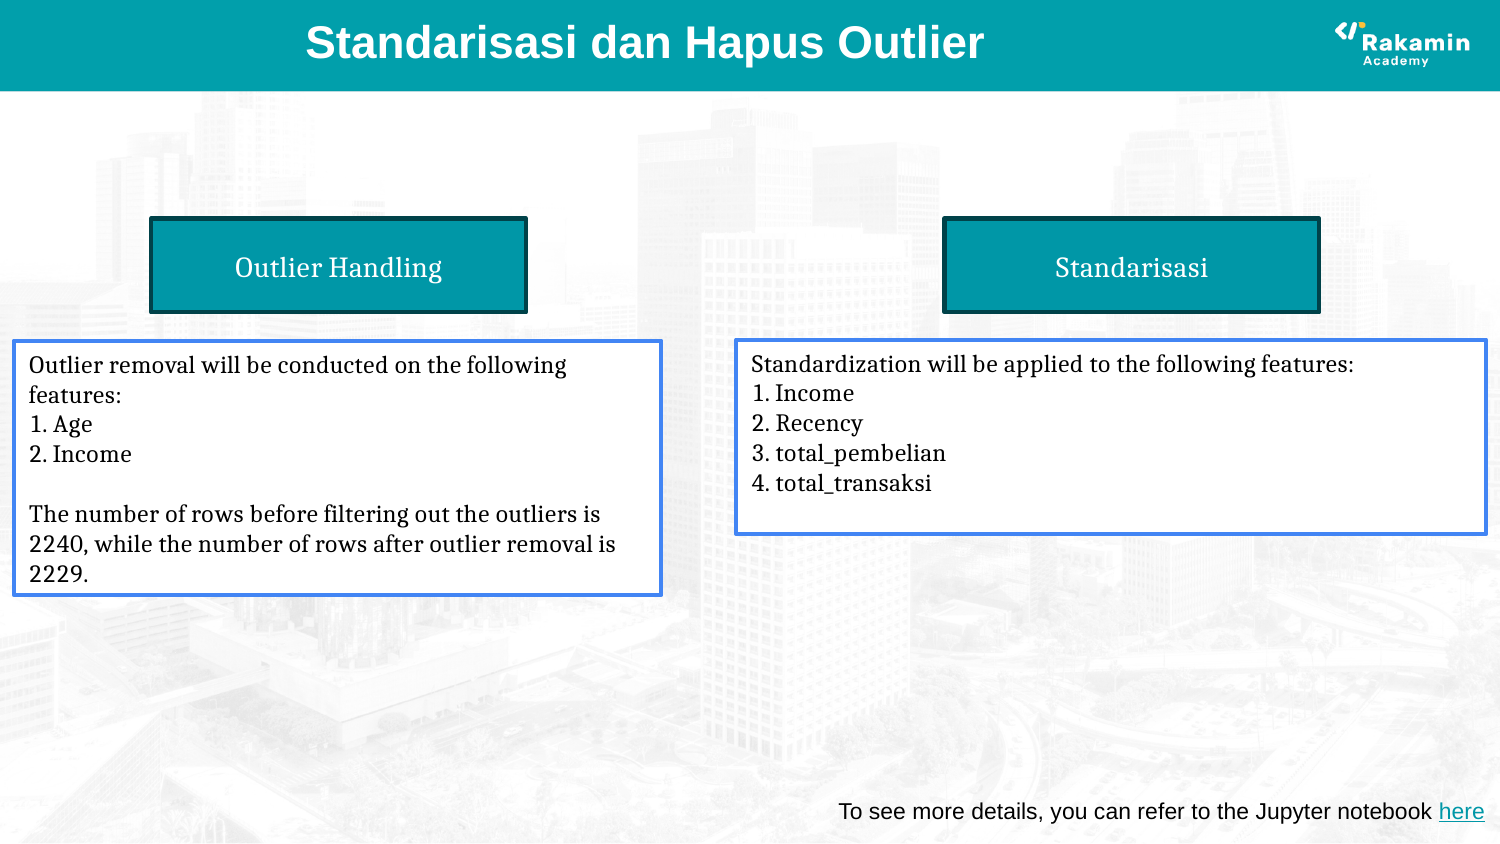

# Standarisasi dan Hapus Outlier
Standarisasi
Outlier Handling
Standardization will be applied to the following features:
1. Income
2. Recency
3. total_pembelian
4. total_transaksi

Outlier removal will be conducted on the following features:
1. Age
2. Income

The number of rows before filtering out the outliers is 2240, while the number of rows after outlier removal is 2229.
To see more details, you can refer to the Jupyter notebook here